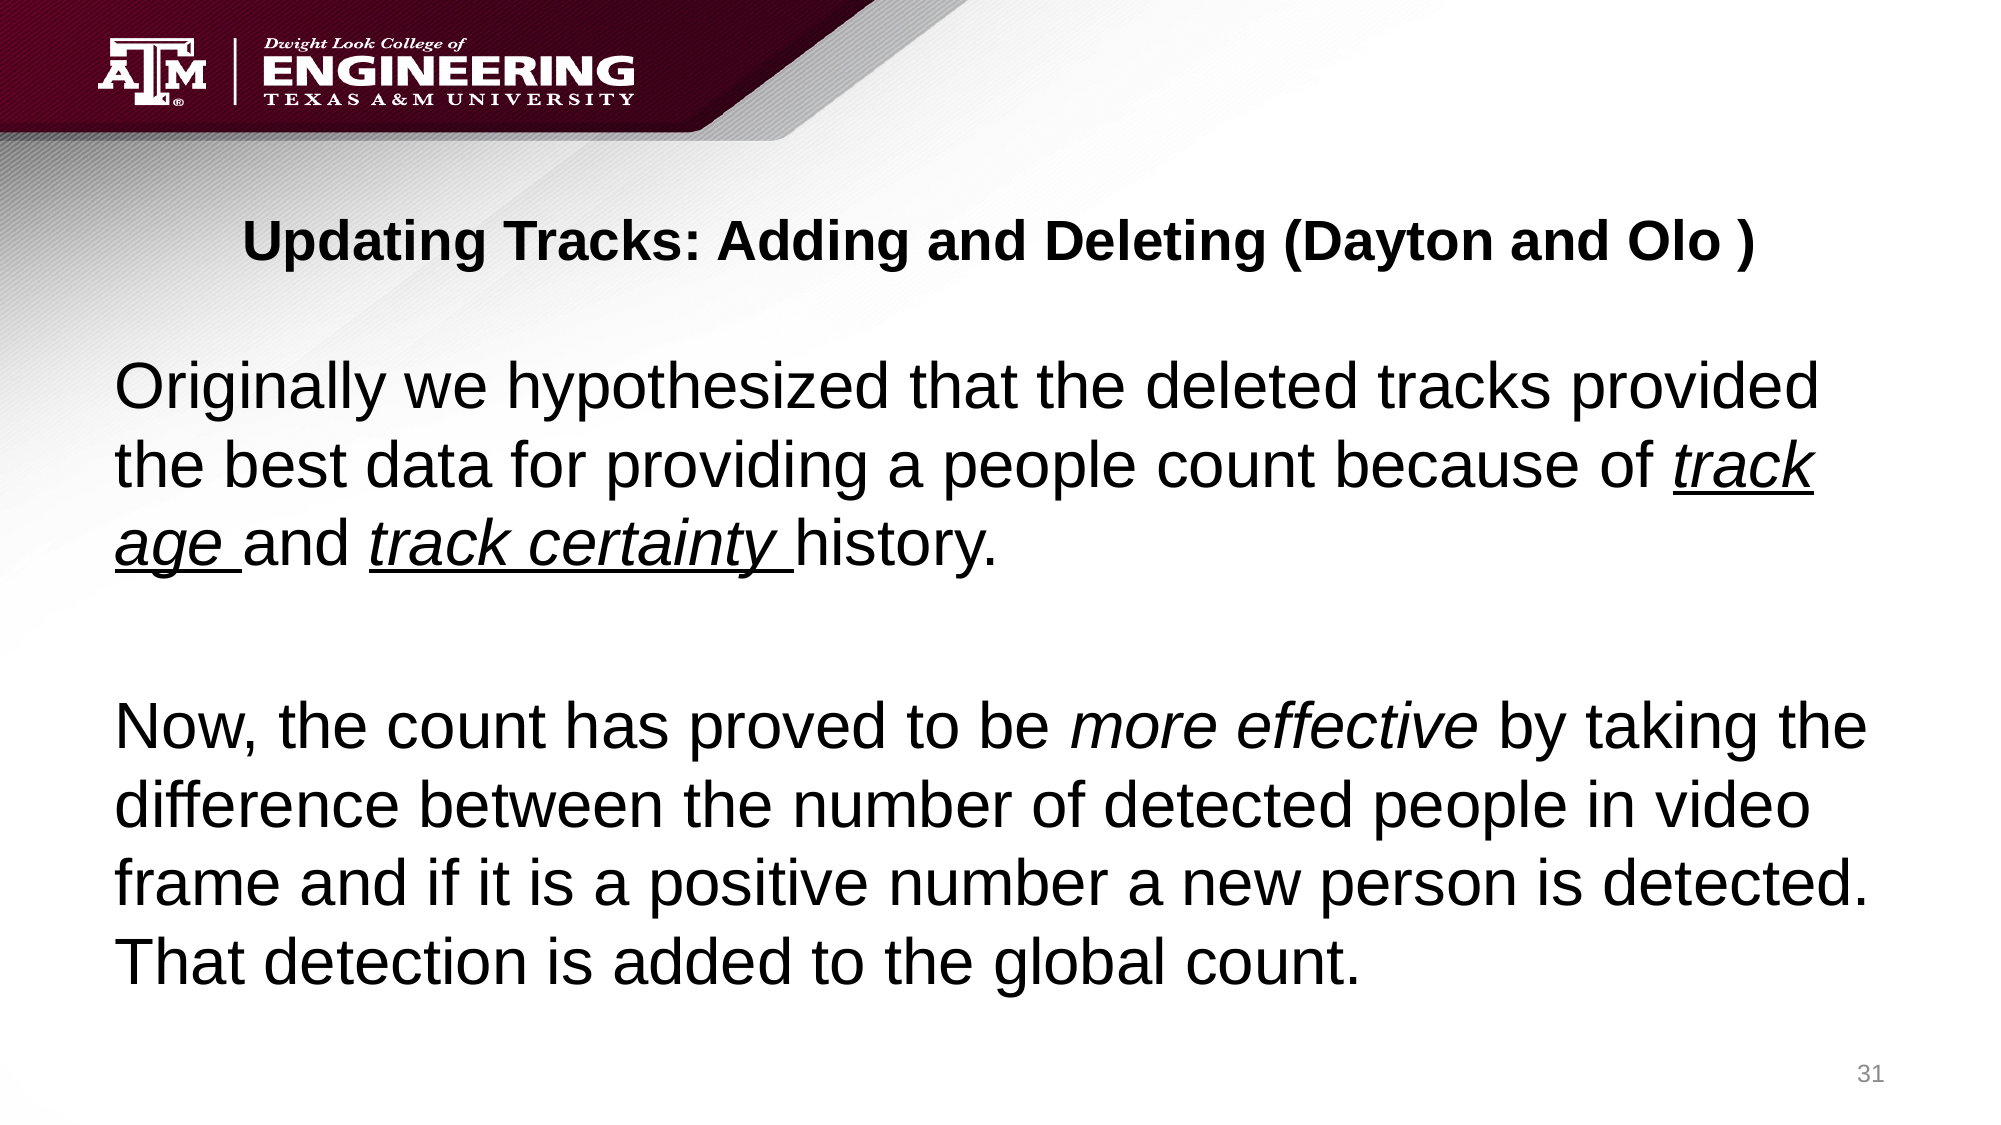

# Updating Tracks: Adding and Deleting (Dayton and Olo )
Originally we hypothesized that the deleted tracks provided the best data for providing a people count because of track age and track certainty history.

Now, the count has proved to be more effective by taking the difference between the number of detected people in video frame and if it is a positive number a new person is detected. That detection is added to the global count.
31